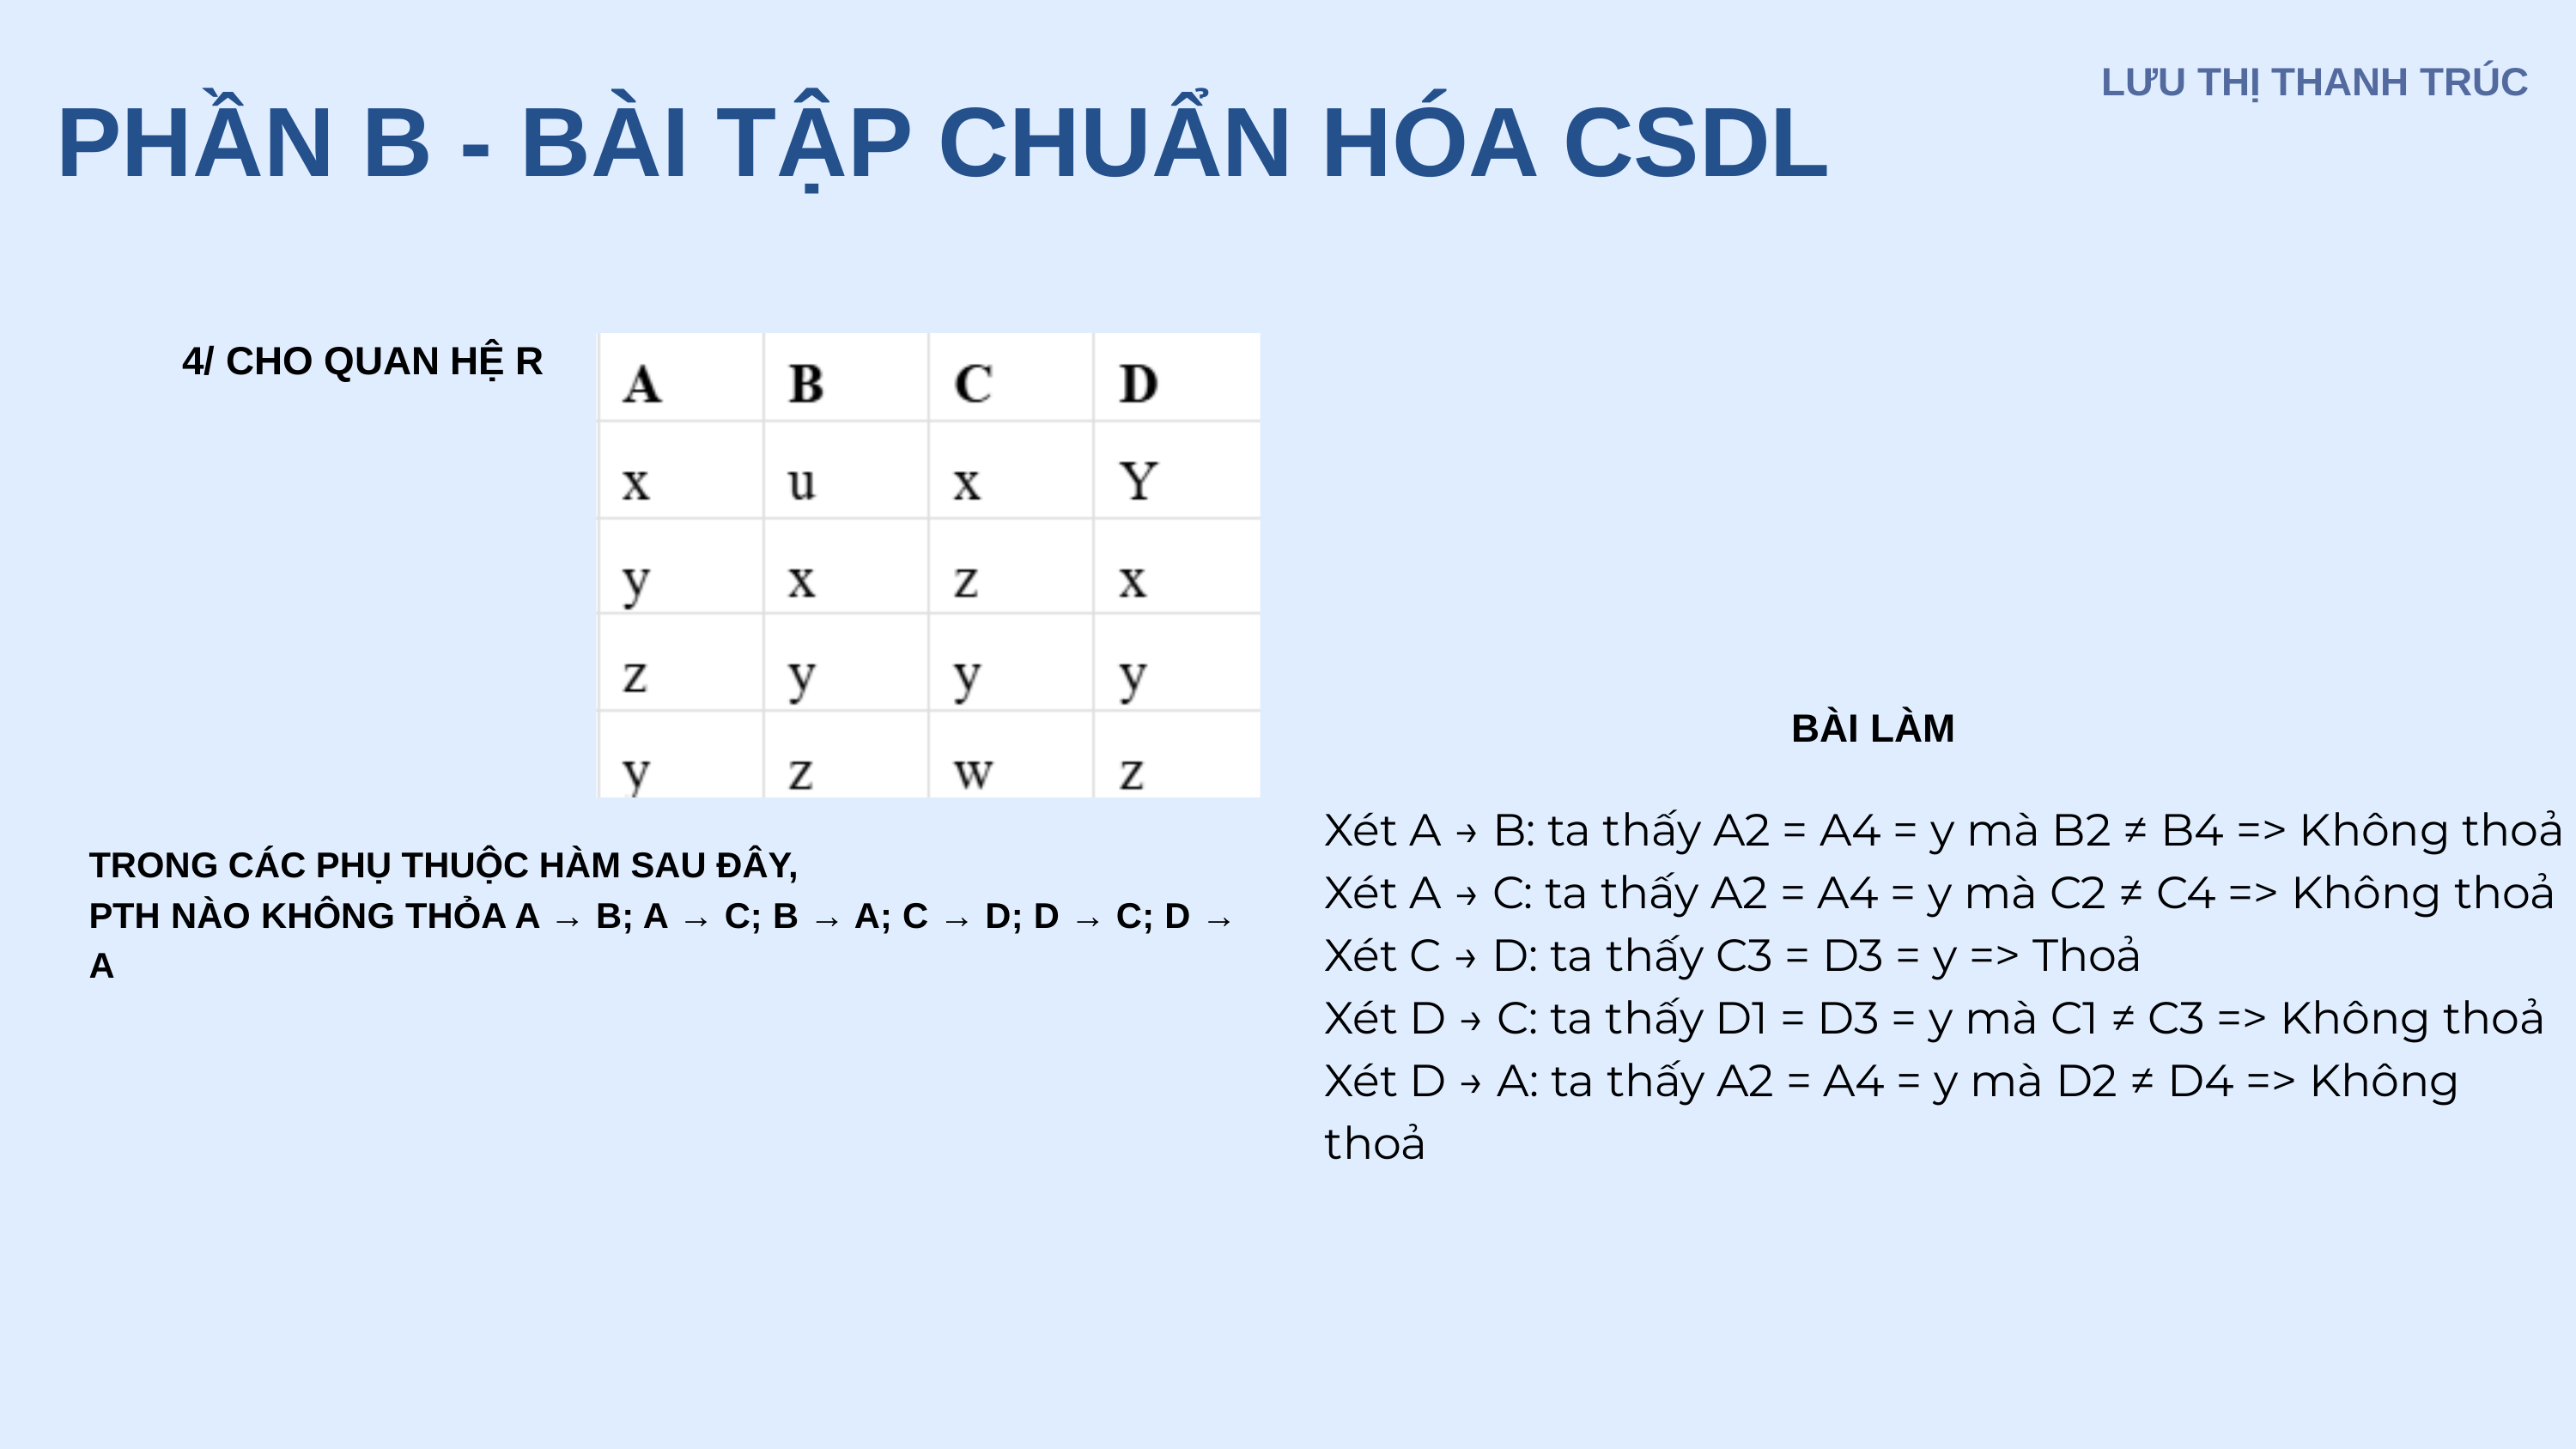

LƯU THỊ THANH TRÚC
PHẦN B - BÀI TẬP CHUẨN HÓA CSDL
4/ CHO QUAN HỆ R

BÀI LÀM
Xét A → B: ta thấy A2 = A4 = y mà B2 ≠ B4 => Không thoả
Xét A → C: ta thấy A2 = A4 = y mà C2 ≠ C4 => Không thoả
Xét C → D: ta thấy C3 = D3 = y => Thoả
Xét D → C: ta thấy D1 = D3 = y mà C1 ≠ C3 => Không thoả
Xét D → A: ta thấy A2 = A4 = y mà D2 ≠ D4 => Không thoả

TRONG CÁC PHỤ THUỘC HÀM SAU ĐÂY,
PTH NÀO KHÔNG THỎA A → B; A → C; B → A; C → D; D → C; D → A